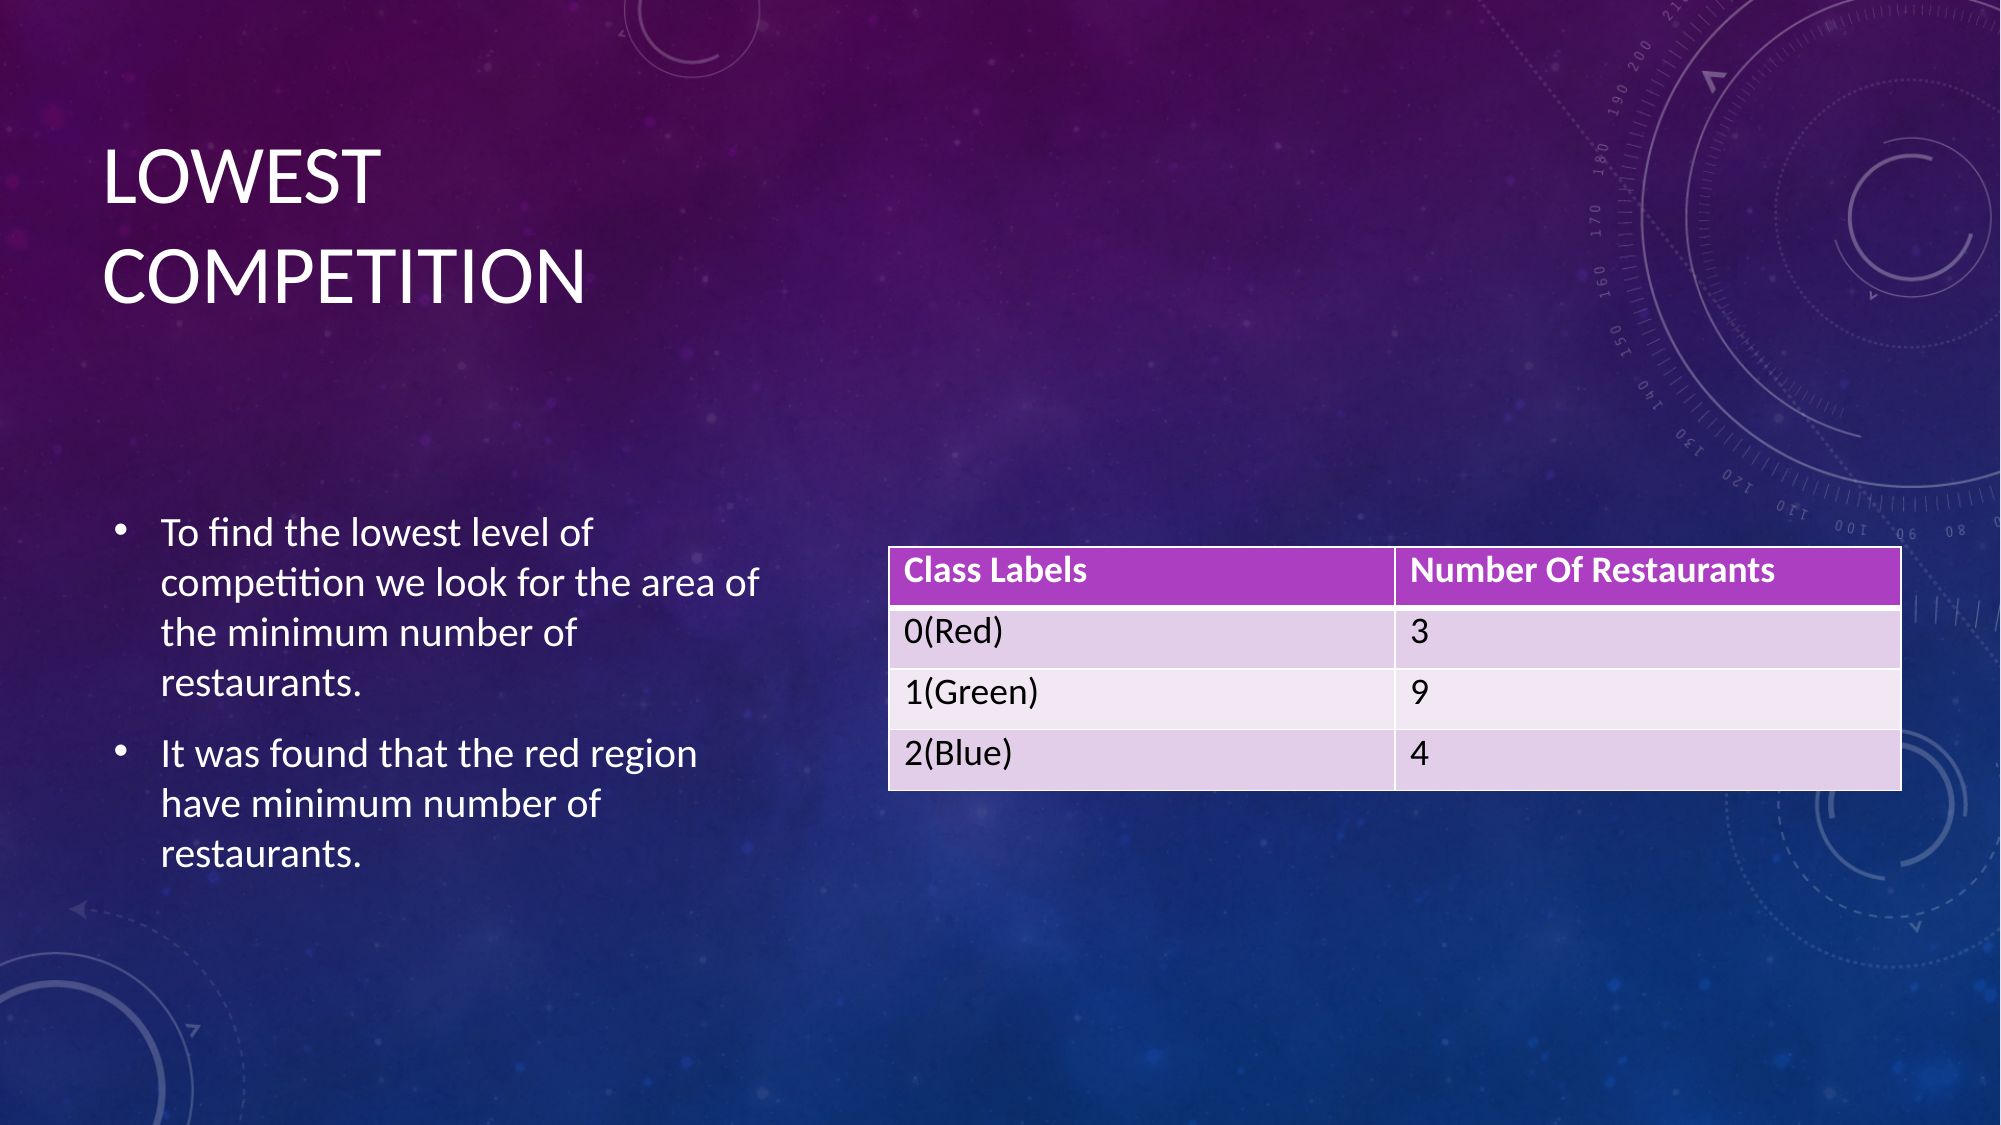

# Lowest competition
To find the lowest level of competition we look for the area of the minimum number of restaurants.
It was found that the red region have minimum number of restaurants.
| Class Labels | Number Of Restaurants |
| --- | --- |
| 0(Red) | 3 |
| 1(Green) | 9 |
| 2(Blue) | 4 |